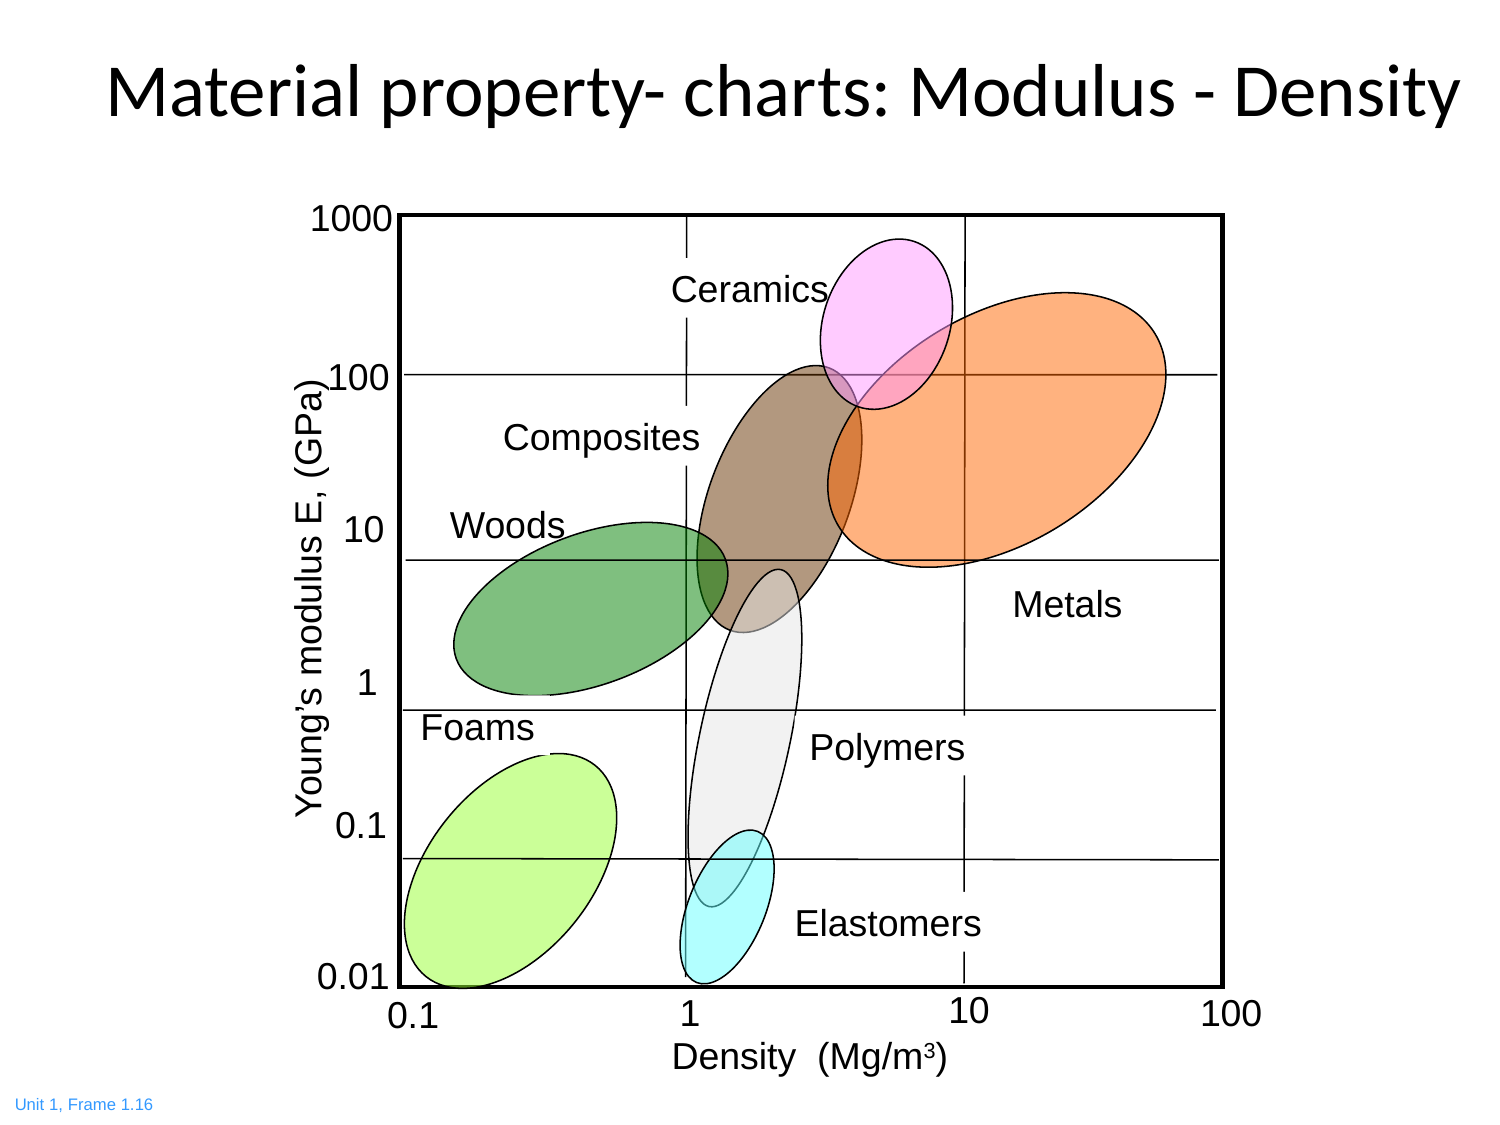

# Material property- charts: Modulus - Density
1000

Ceramics

Composites
Woods

Young’s modulus E, (GPa)

Metals
Foams
Polymers

Elastomers
0.01
10
100
1
0.1
Density  (Mg/m3)
100
10
1
0.1

Unit 1, Frame 1.16